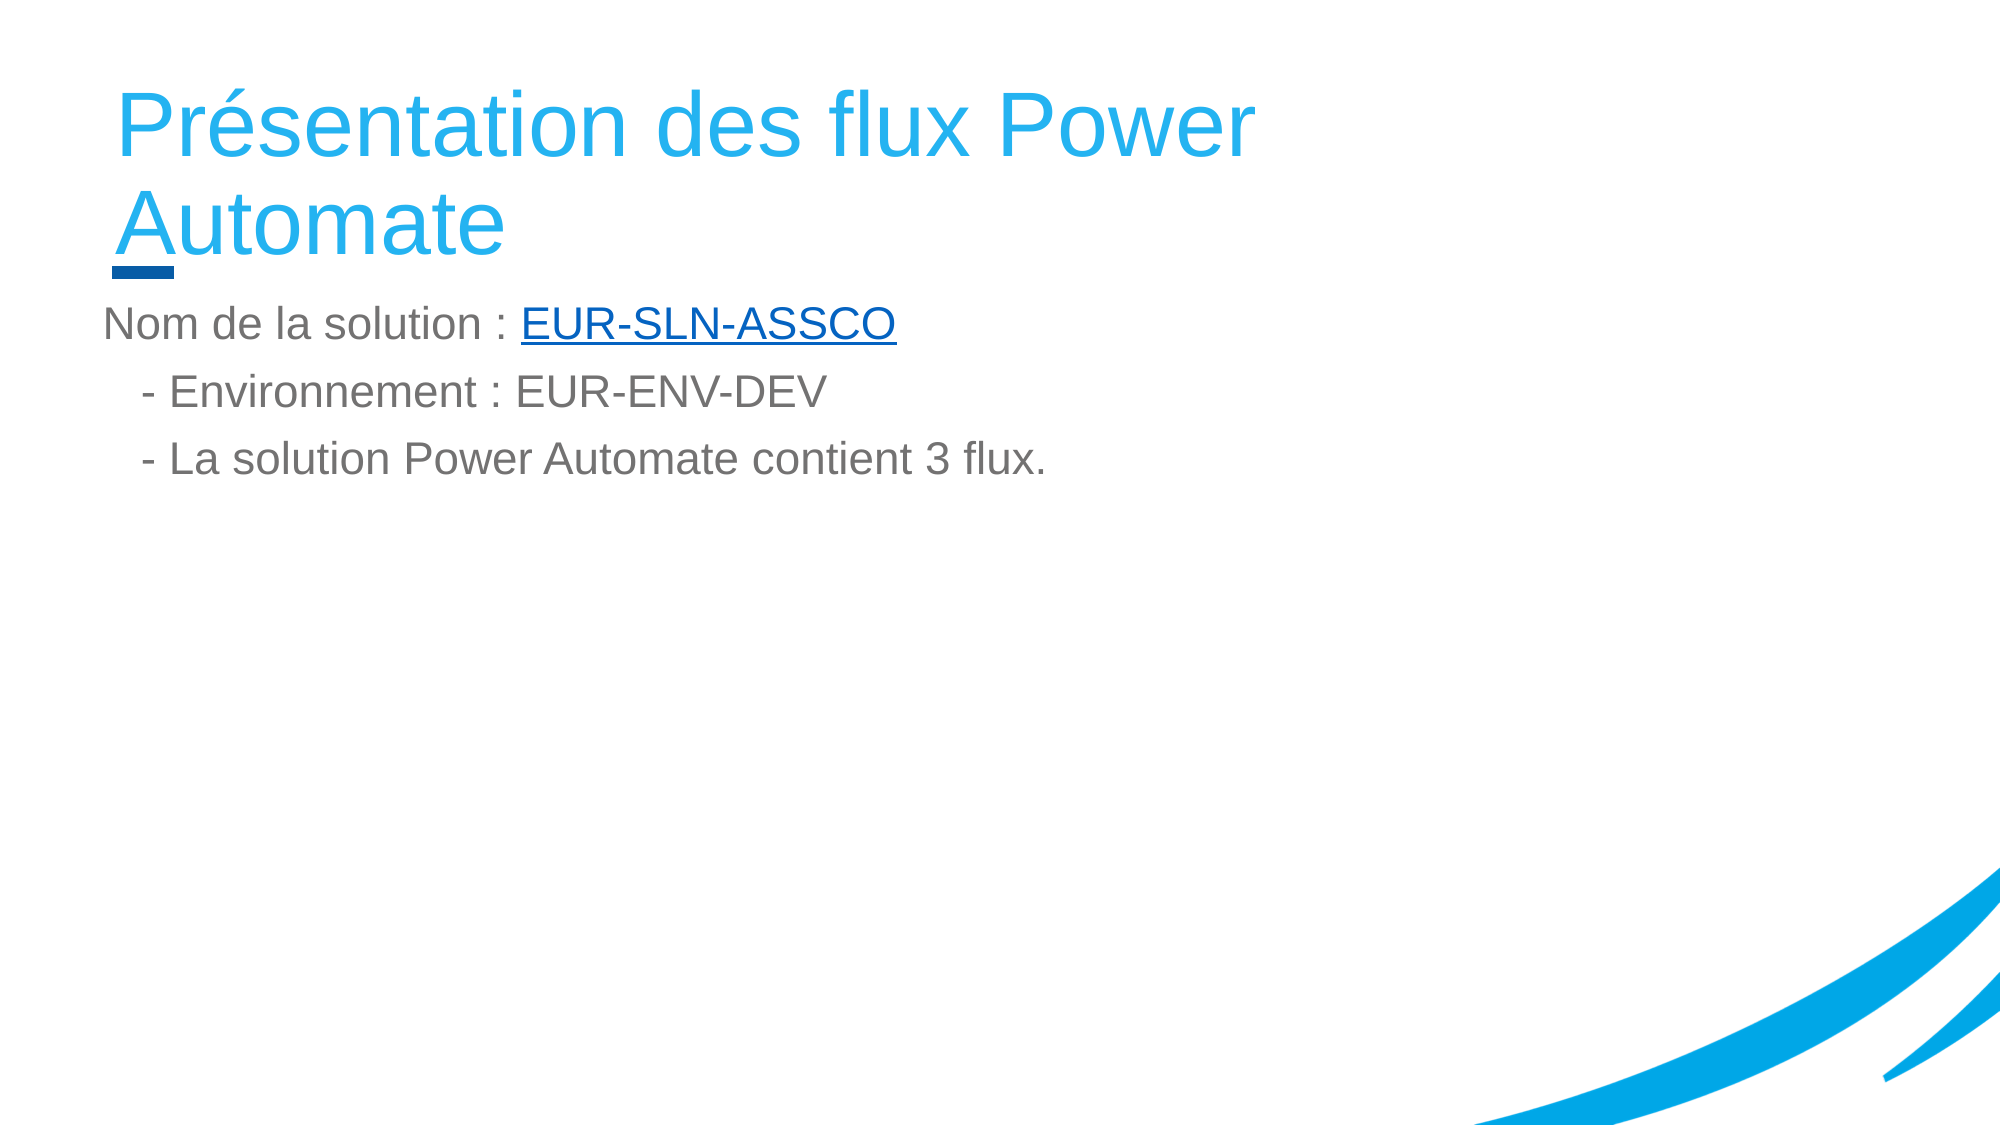

Présentation des flux Power Automate

Nom de la solution : EUR-SLN-ASSCO
   - Environnement : EUR-ENV-DEV
   - La solution Power Automate contient 3 flux.